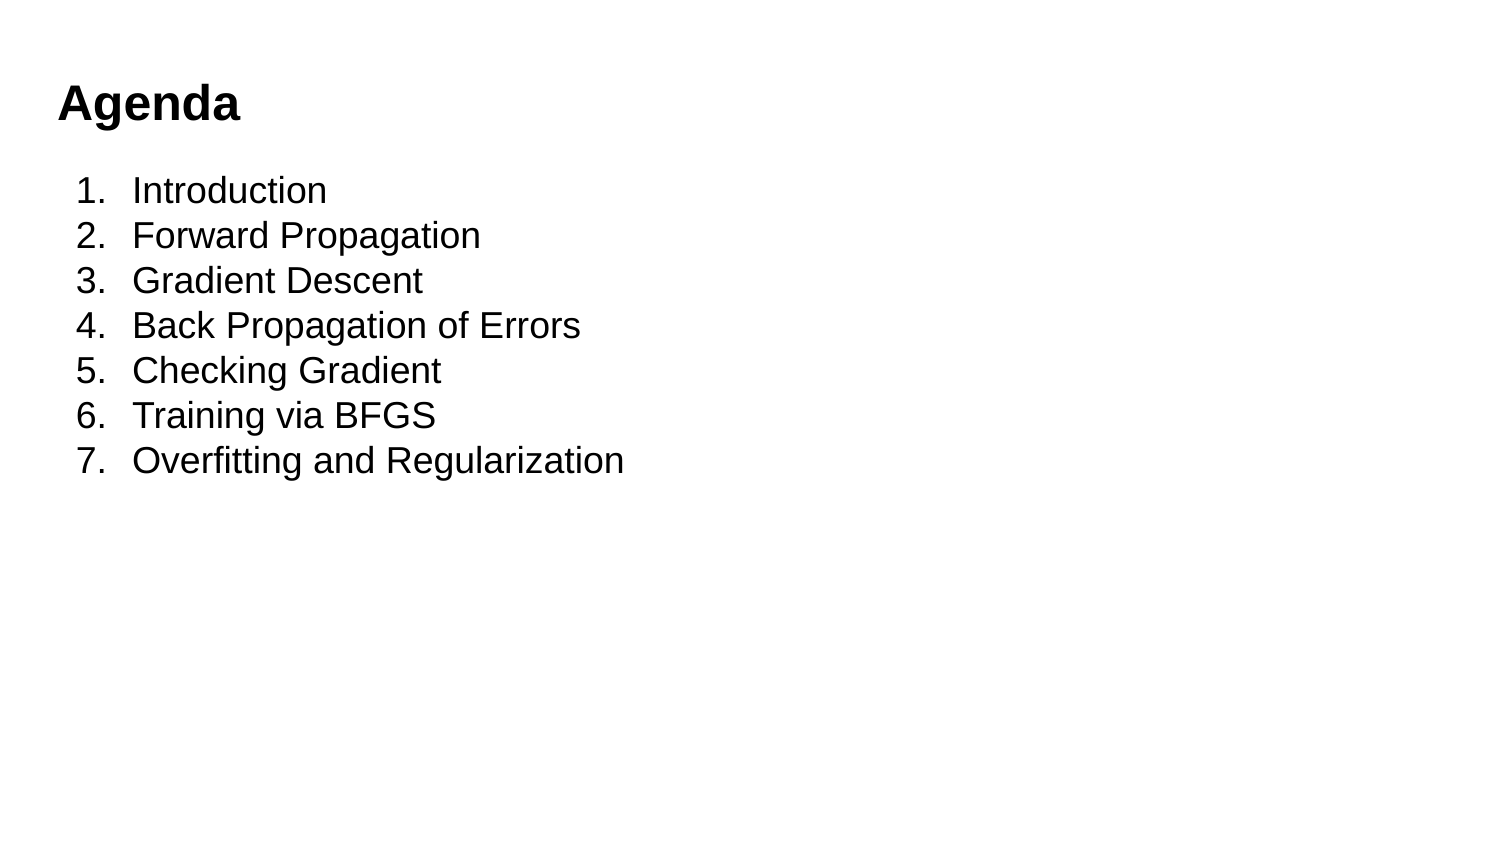

Agenda

Introduction
Forward Propagation
Gradient Descent
Back Propagation of Errors
Checking Gradient
Training via BFGS
Overfitting and Regularization